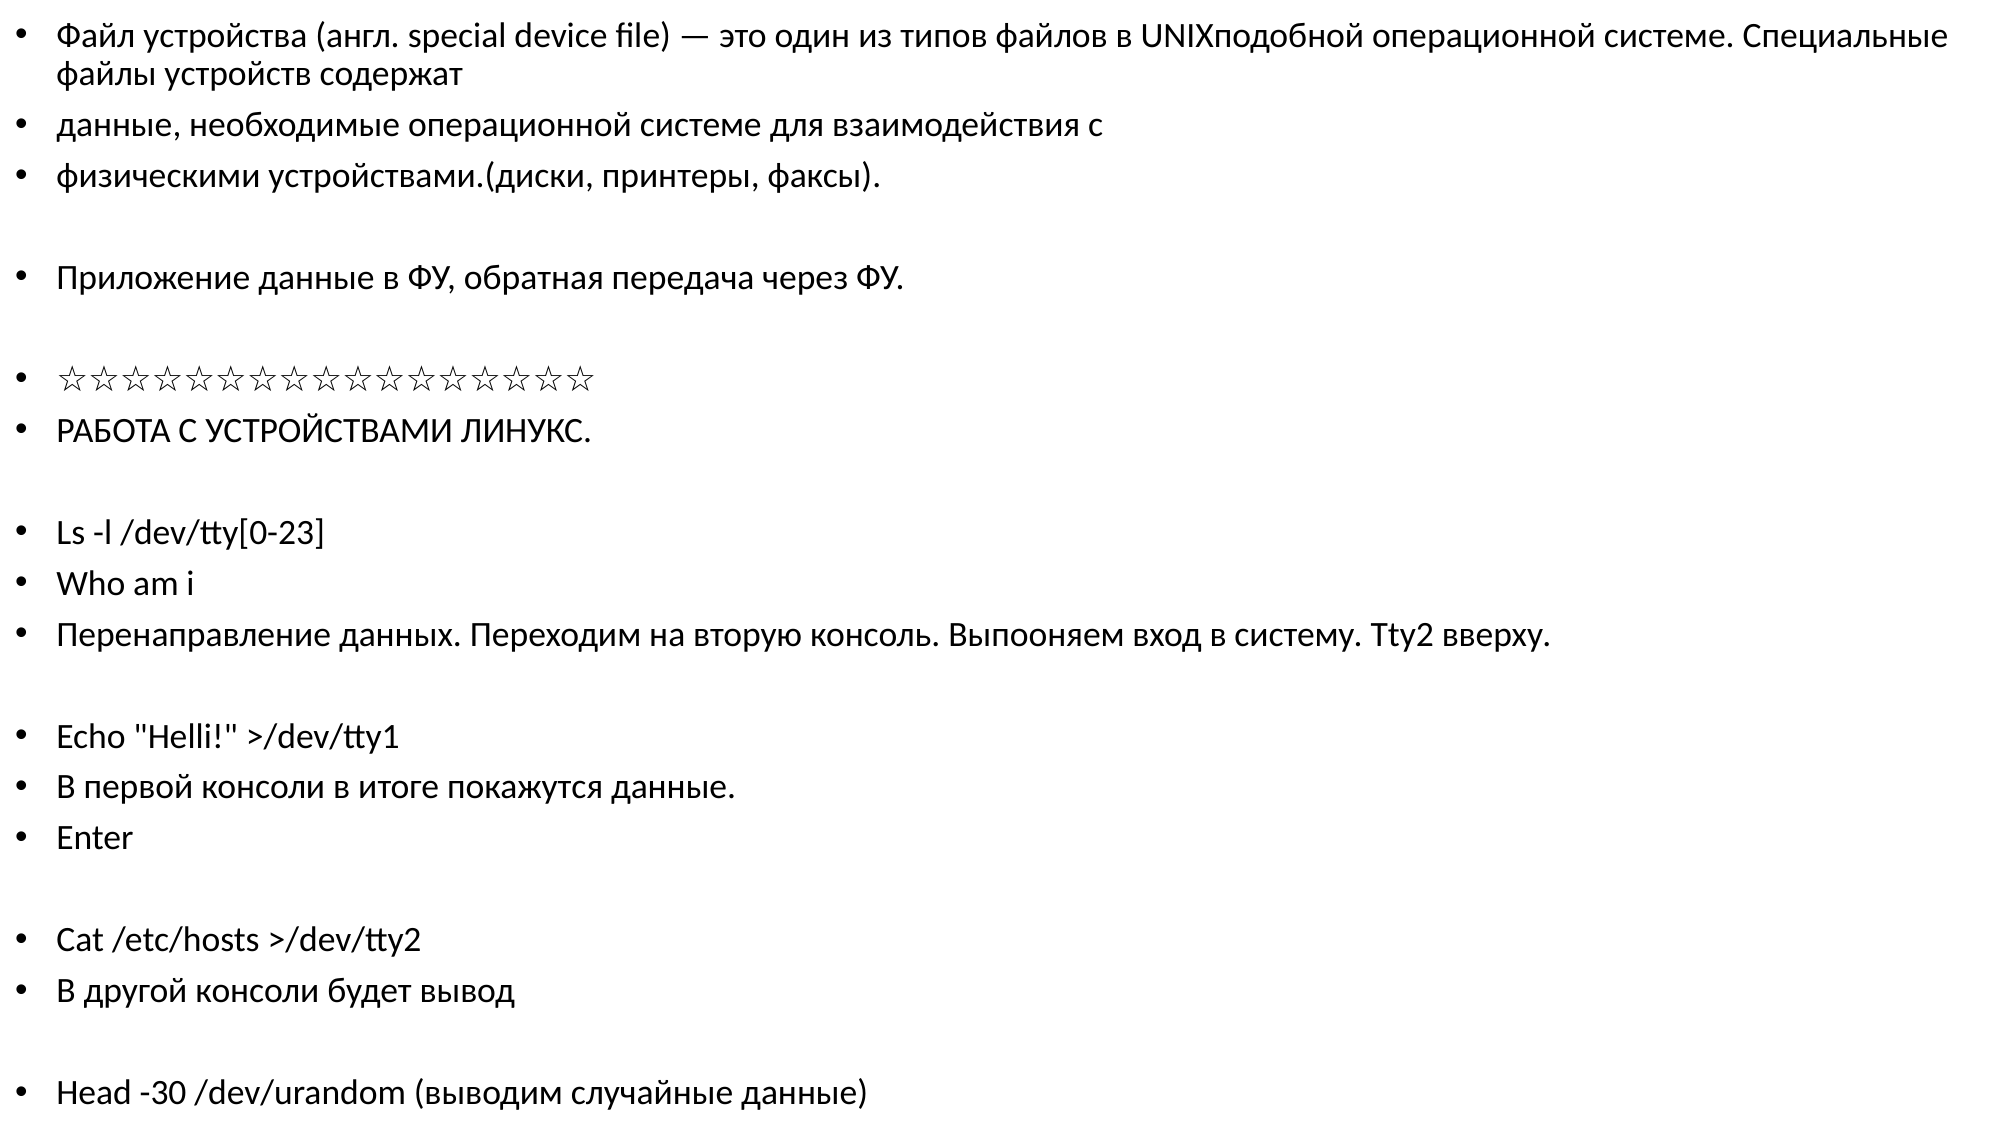

Файл устройства (англ. special device file) — это один из типов файлов в UNIXподобной операционной системе. Специальные файлы устройств содержат
данные, необходимые операционной системе для взаимодействия с
физическими устройствами.(диски, принтеры, факсы).

Приложение данные в ФУ, обратная передача через ФУ.

☆☆☆☆☆☆☆☆☆☆☆☆☆☆☆☆☆
РАБОТА С УСТРОЙСТВАМИ ЛИНУКС.

Ls -l /dev/tty[0-23]
Who am i
Перенаправление данных. Переходим на вторую консоль. Выпооняем вход в систему. Tty2 вверху.

Echo "Helli!" >/dev/tty1
В первой консоли в итоге покажутся данные.
Enter

Cat /etc/hosts >/dev/tty2
В другой консоли будет вывод

Head -30 /dev/urandom (выводим случайные данные)